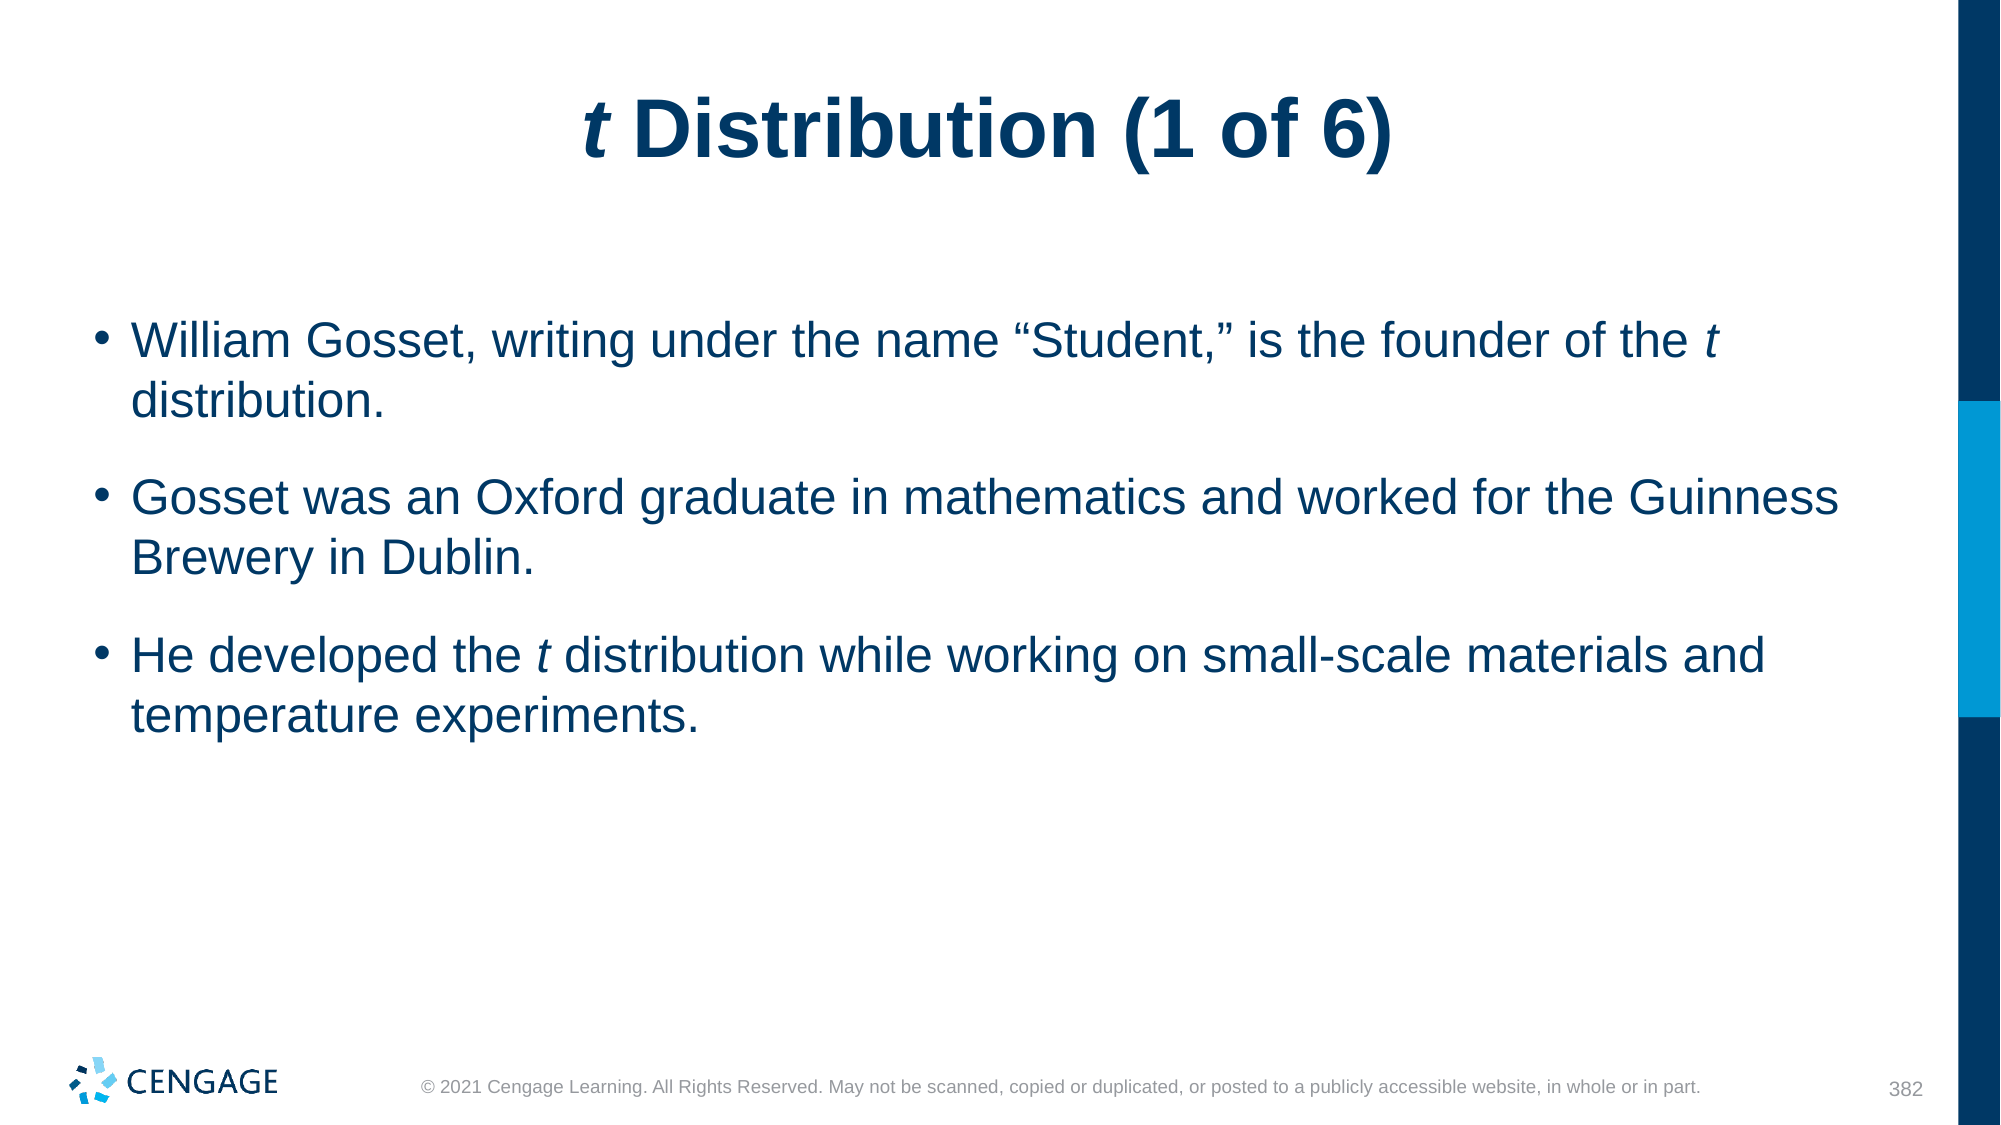

# t Distribution (1 of 6)
William Gosset, writing under the name “Student,” is the founder of the t distribution.
Gosset was an Oxford graduate in mathematics and worked for the Guinness Brewery in Dublin.
He developed the t distribution while working on small-scale materials and temperature experiments.